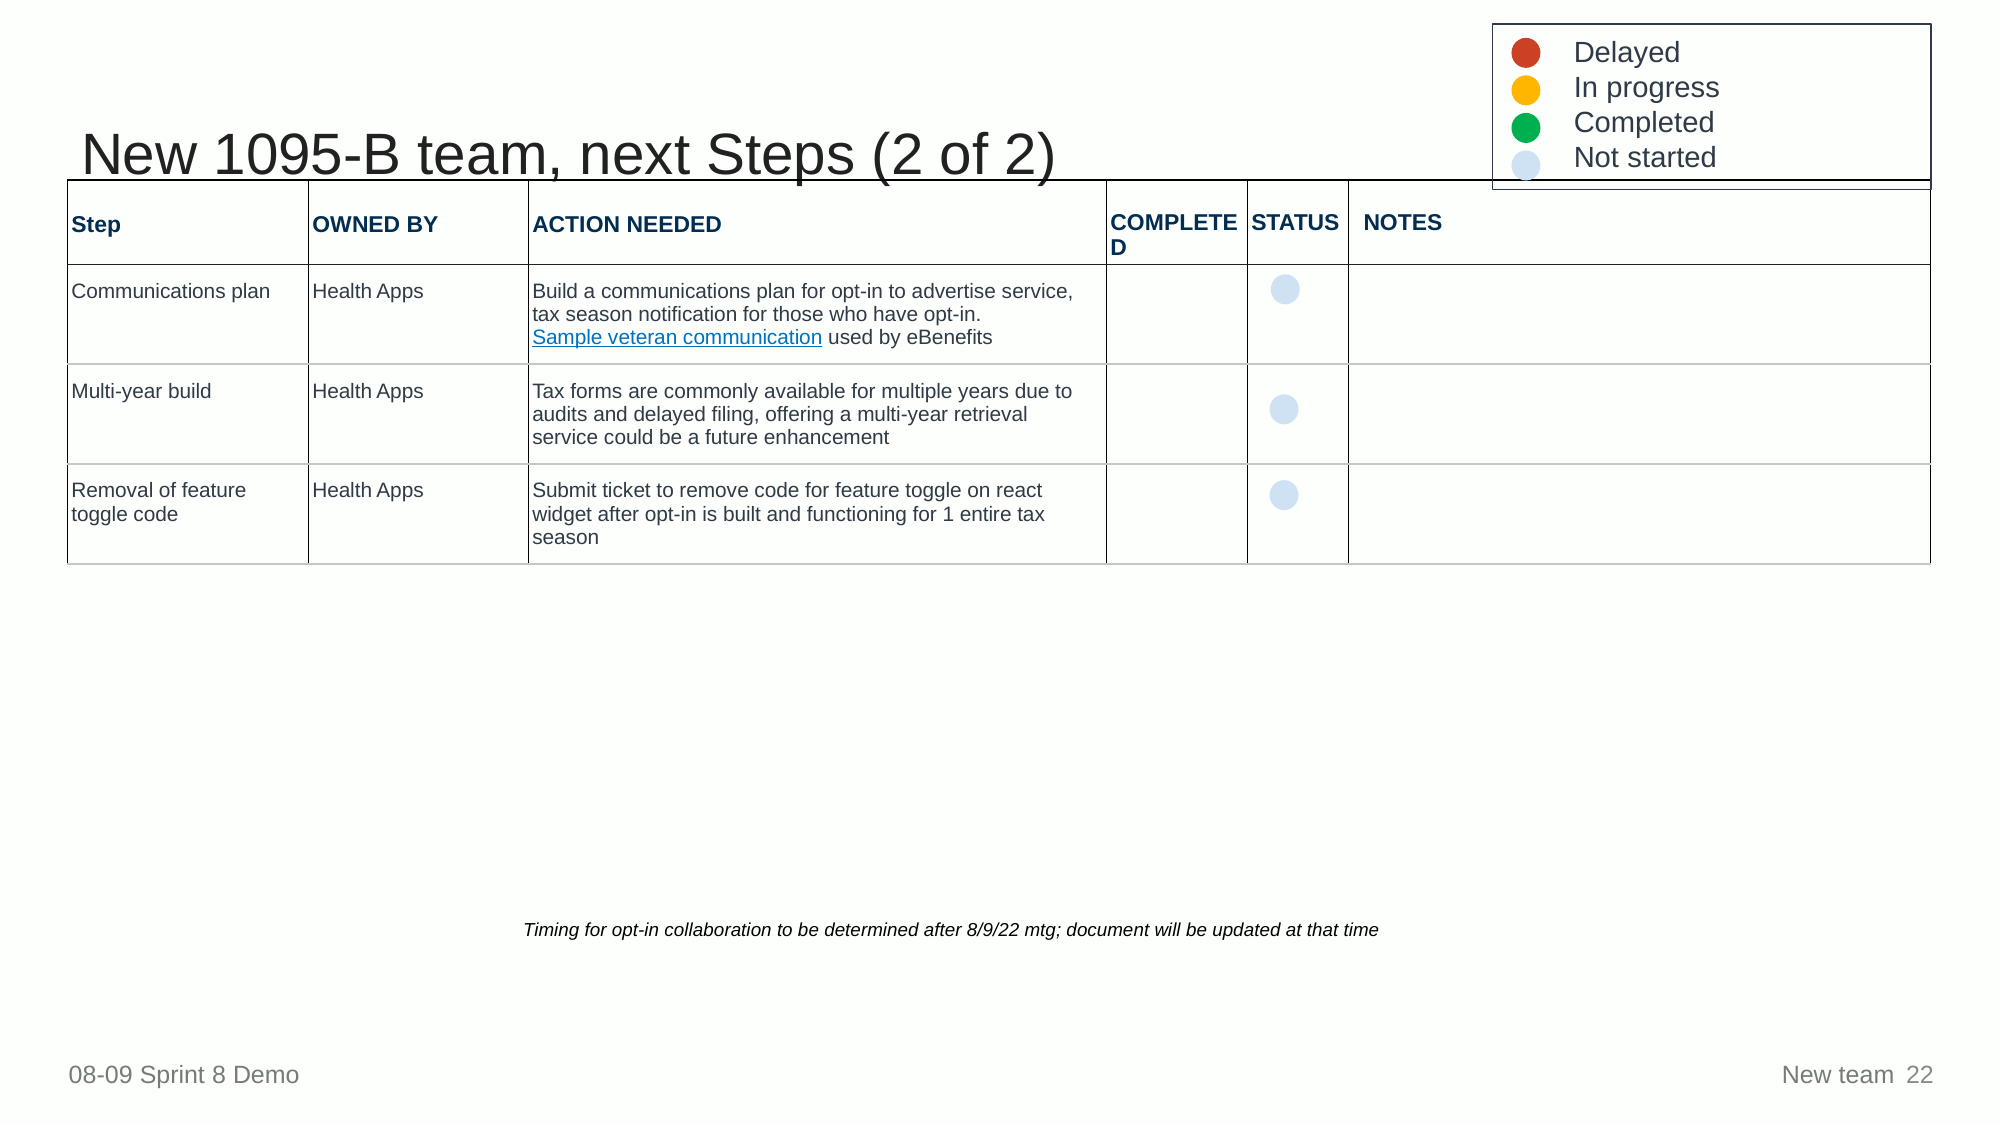

Delayed
In progress
Completed
Not started

# New 1095-B team, next Steps (2 of 2)

| Step | OWNED BY | ACTION NEEDED | COMPLETED | STATUS | NOTES |
| --- | --- | --- | --- | --- | --- |
| Communications plan | Health Apps | Build a communications plan for opt-in to advertise service, tax season notification for those who have opt-in. Sample veteran communication used by eBenefits |  |  |  |
| Multi-year build | Health Apps | Tax forms are commonly available for multiple years due to audits and delayed filing, offering a multi-year retrieval service could be a future enhancement |  |  |  |
| Removal of feature toggle code | Health Apps | Submit ticket to remove code for feature toggle on react widget after opt-in is built and functioning for 1 entire tax season |  |  |  |

Timing for opt-in collaboration to be determined after 8/9/22 mtg; document will be updated at that time
22
08-09 Sprint 8 Demo
New team